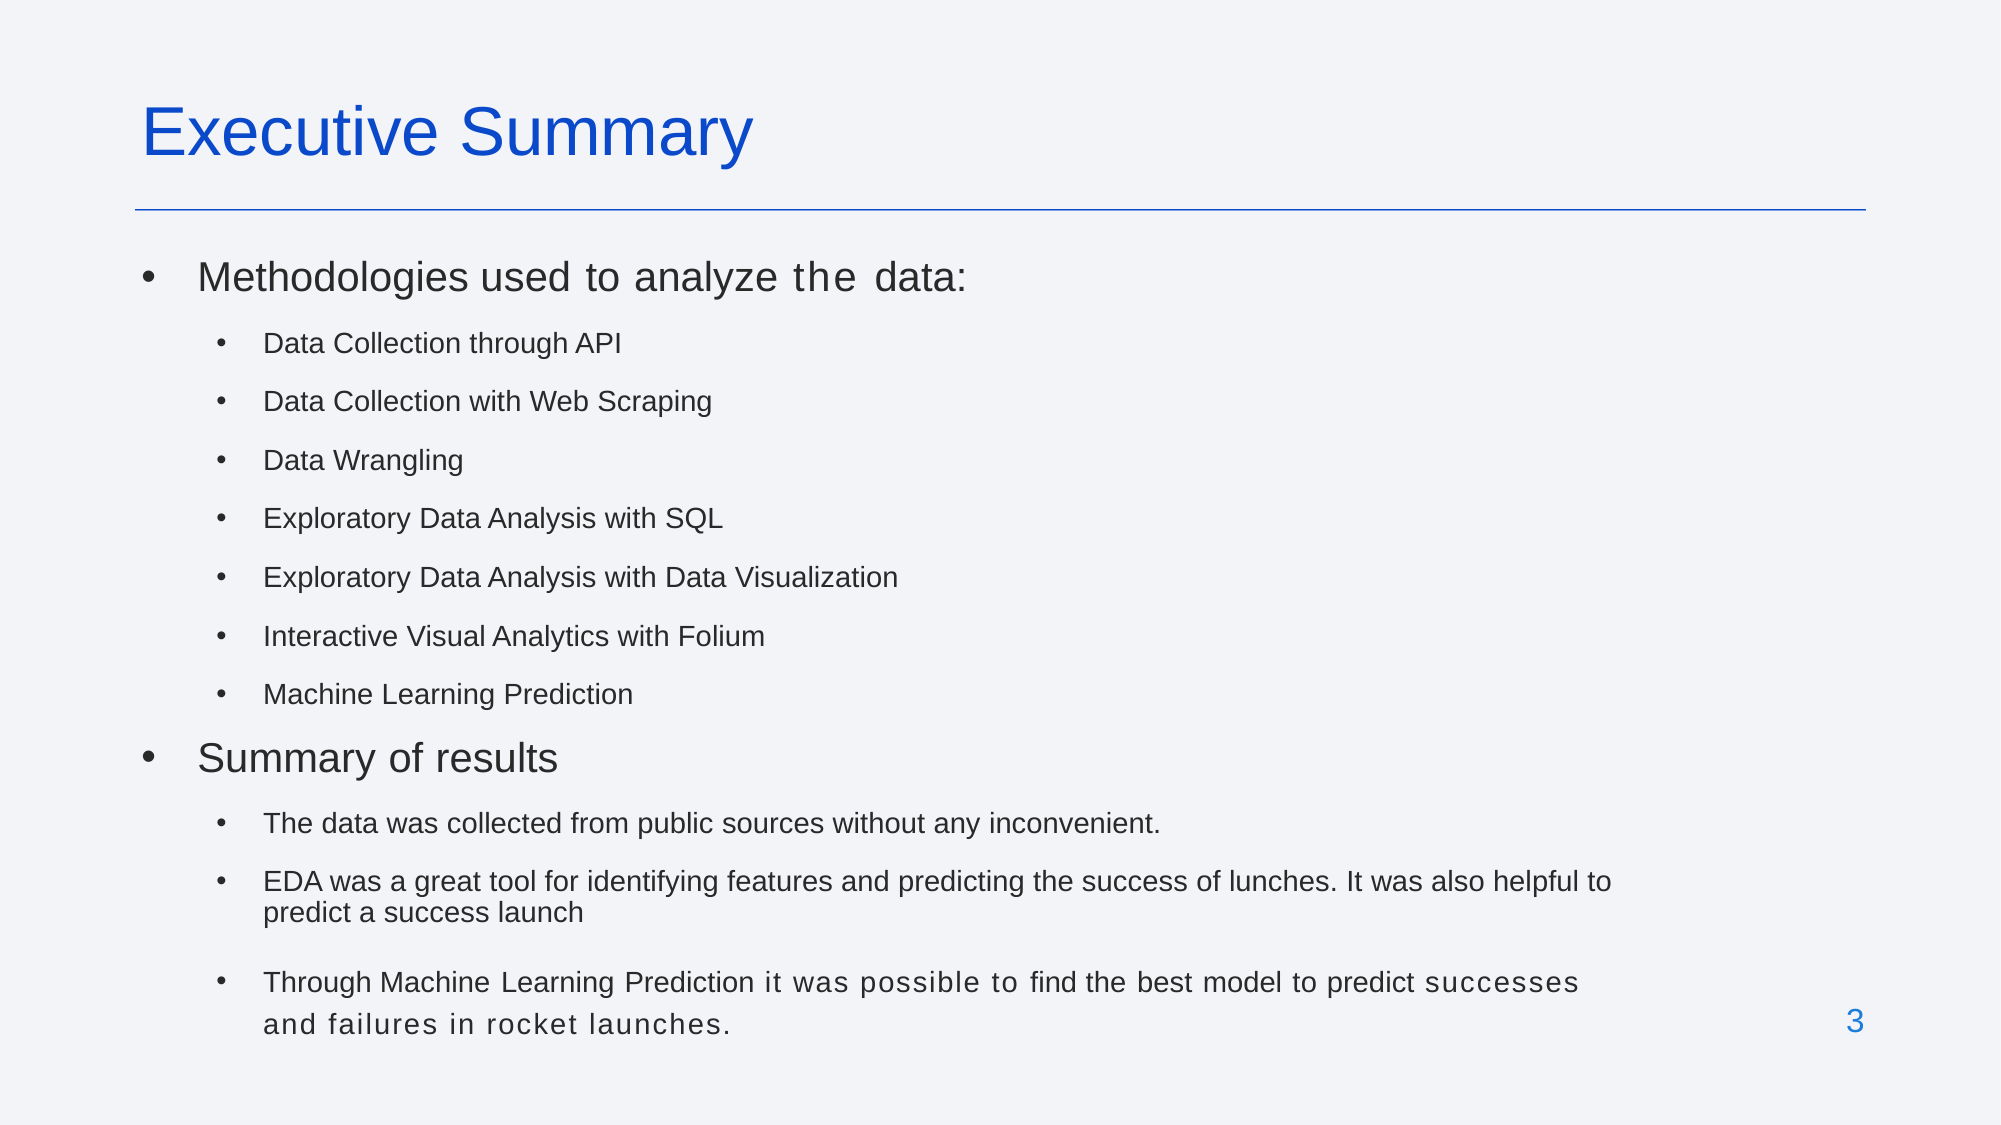

Executive Summary
Methodologies used to analyze the data:
Data Collection through API
Data Collection with Web Scraping
Data Wrangling
Exploratory Data Analysis with SQL
Exploratory Data Analysis with Data Visualization
Interactive Visual Analytics with Folium
Machine Learning Prediction
Summary of results
The data was collected from public sources without any inconvenient.
EDA was a great tool for identifying features and predicting the success of lunches. It was also helpful to predict a success launch
Through Machine Learning Prediction it was possible to find the best model to predict successes and failures in rocket launches.
3